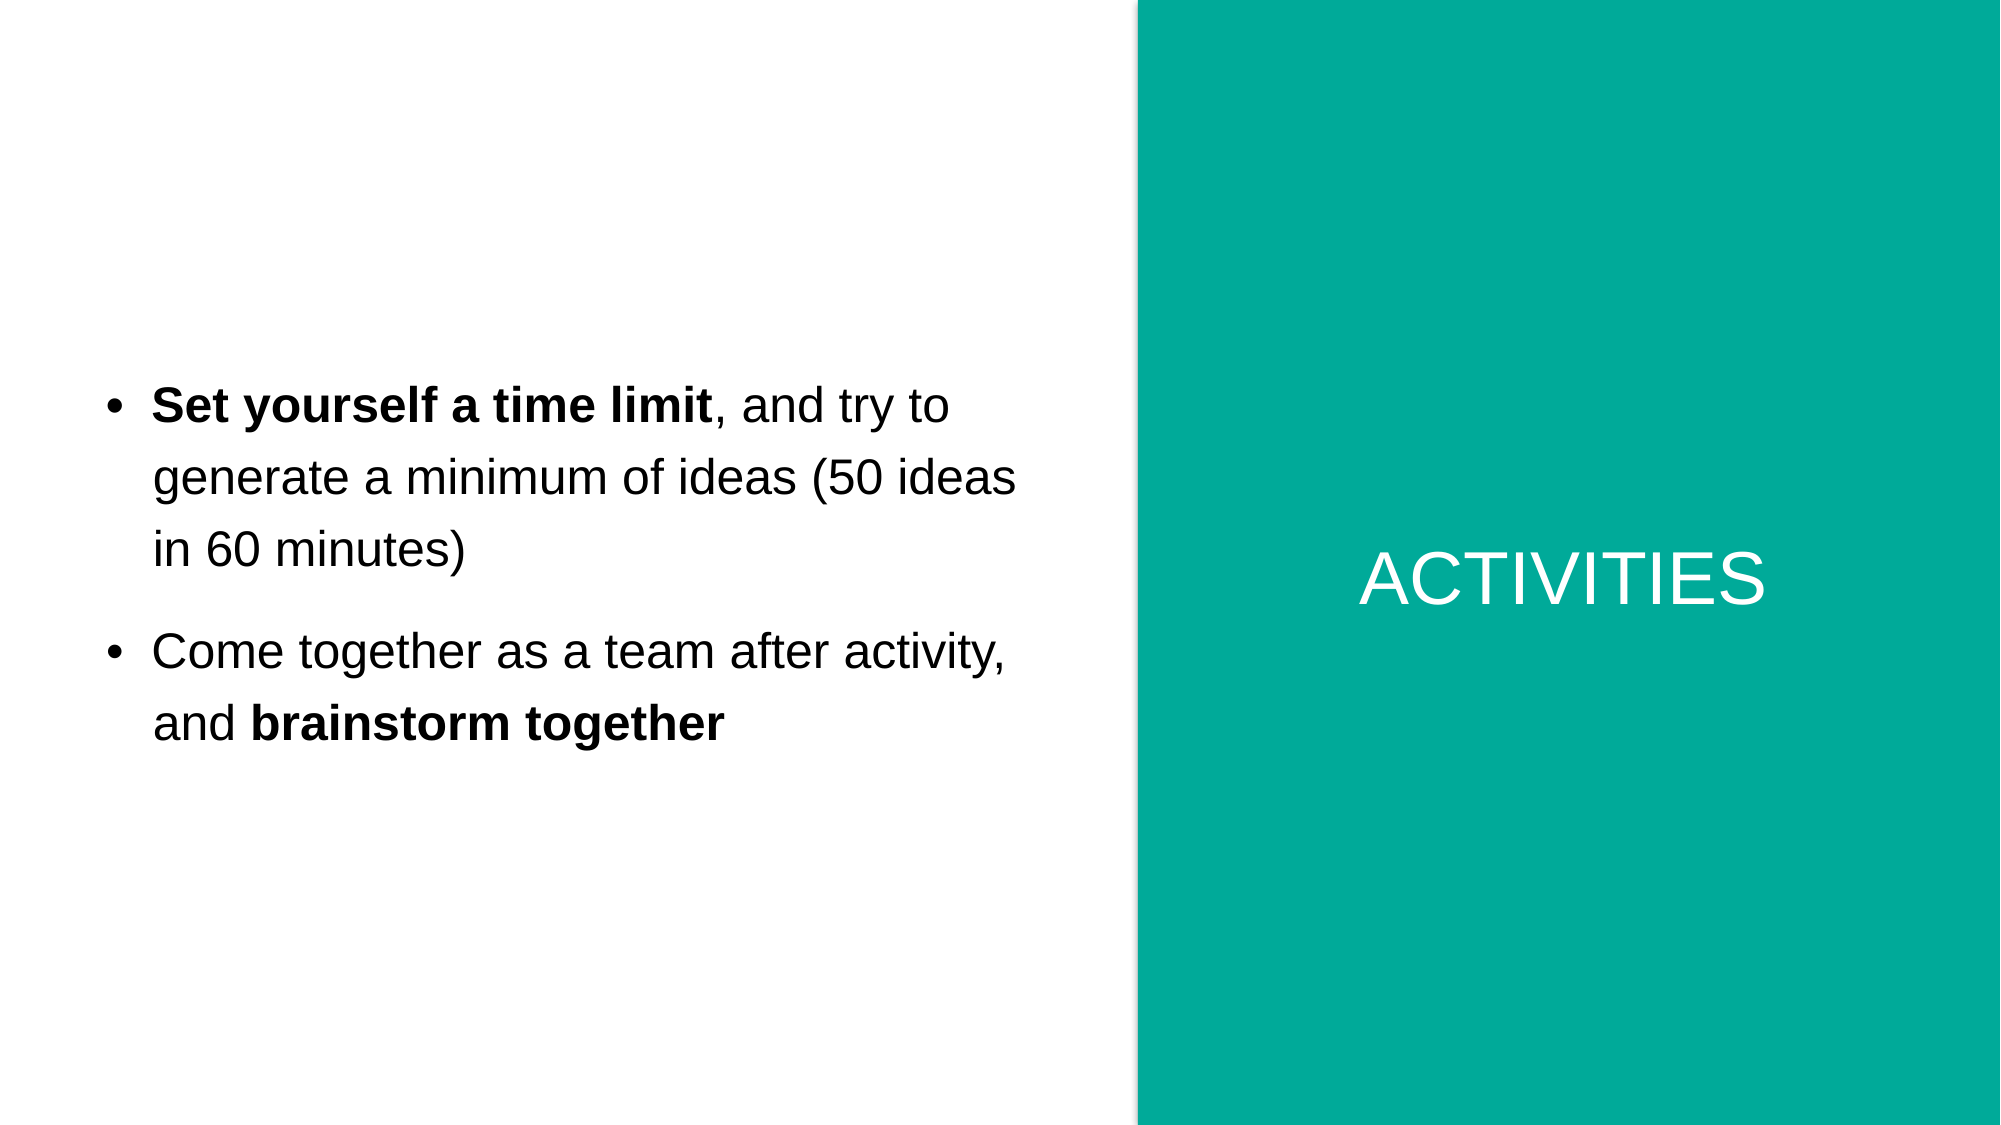

•  Set yourself a time limit, and try to generate a minimum of ideas (50 ideas in 60 minutes)

•  Come together as a team after activity, and brainstorm together
ACTIVITIES